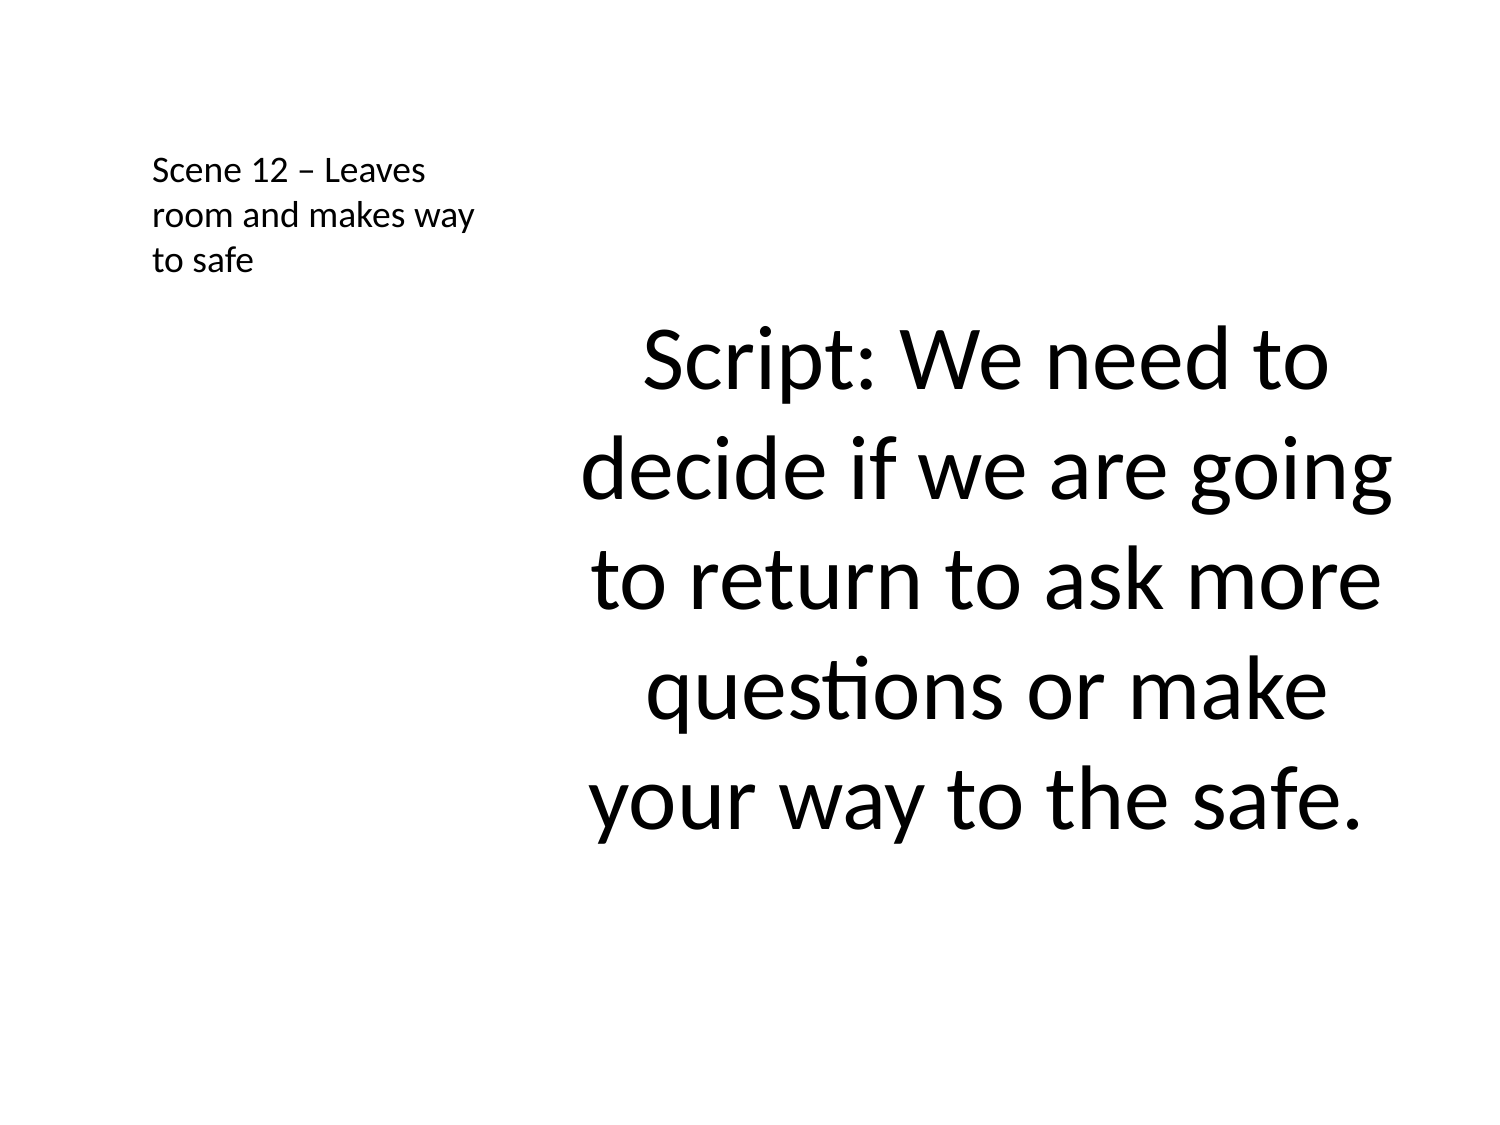

# Script: We need to decide if we are going to return to ask more questions or make your way to the safe.
Scene 12 – Leaves room and makes way to safe